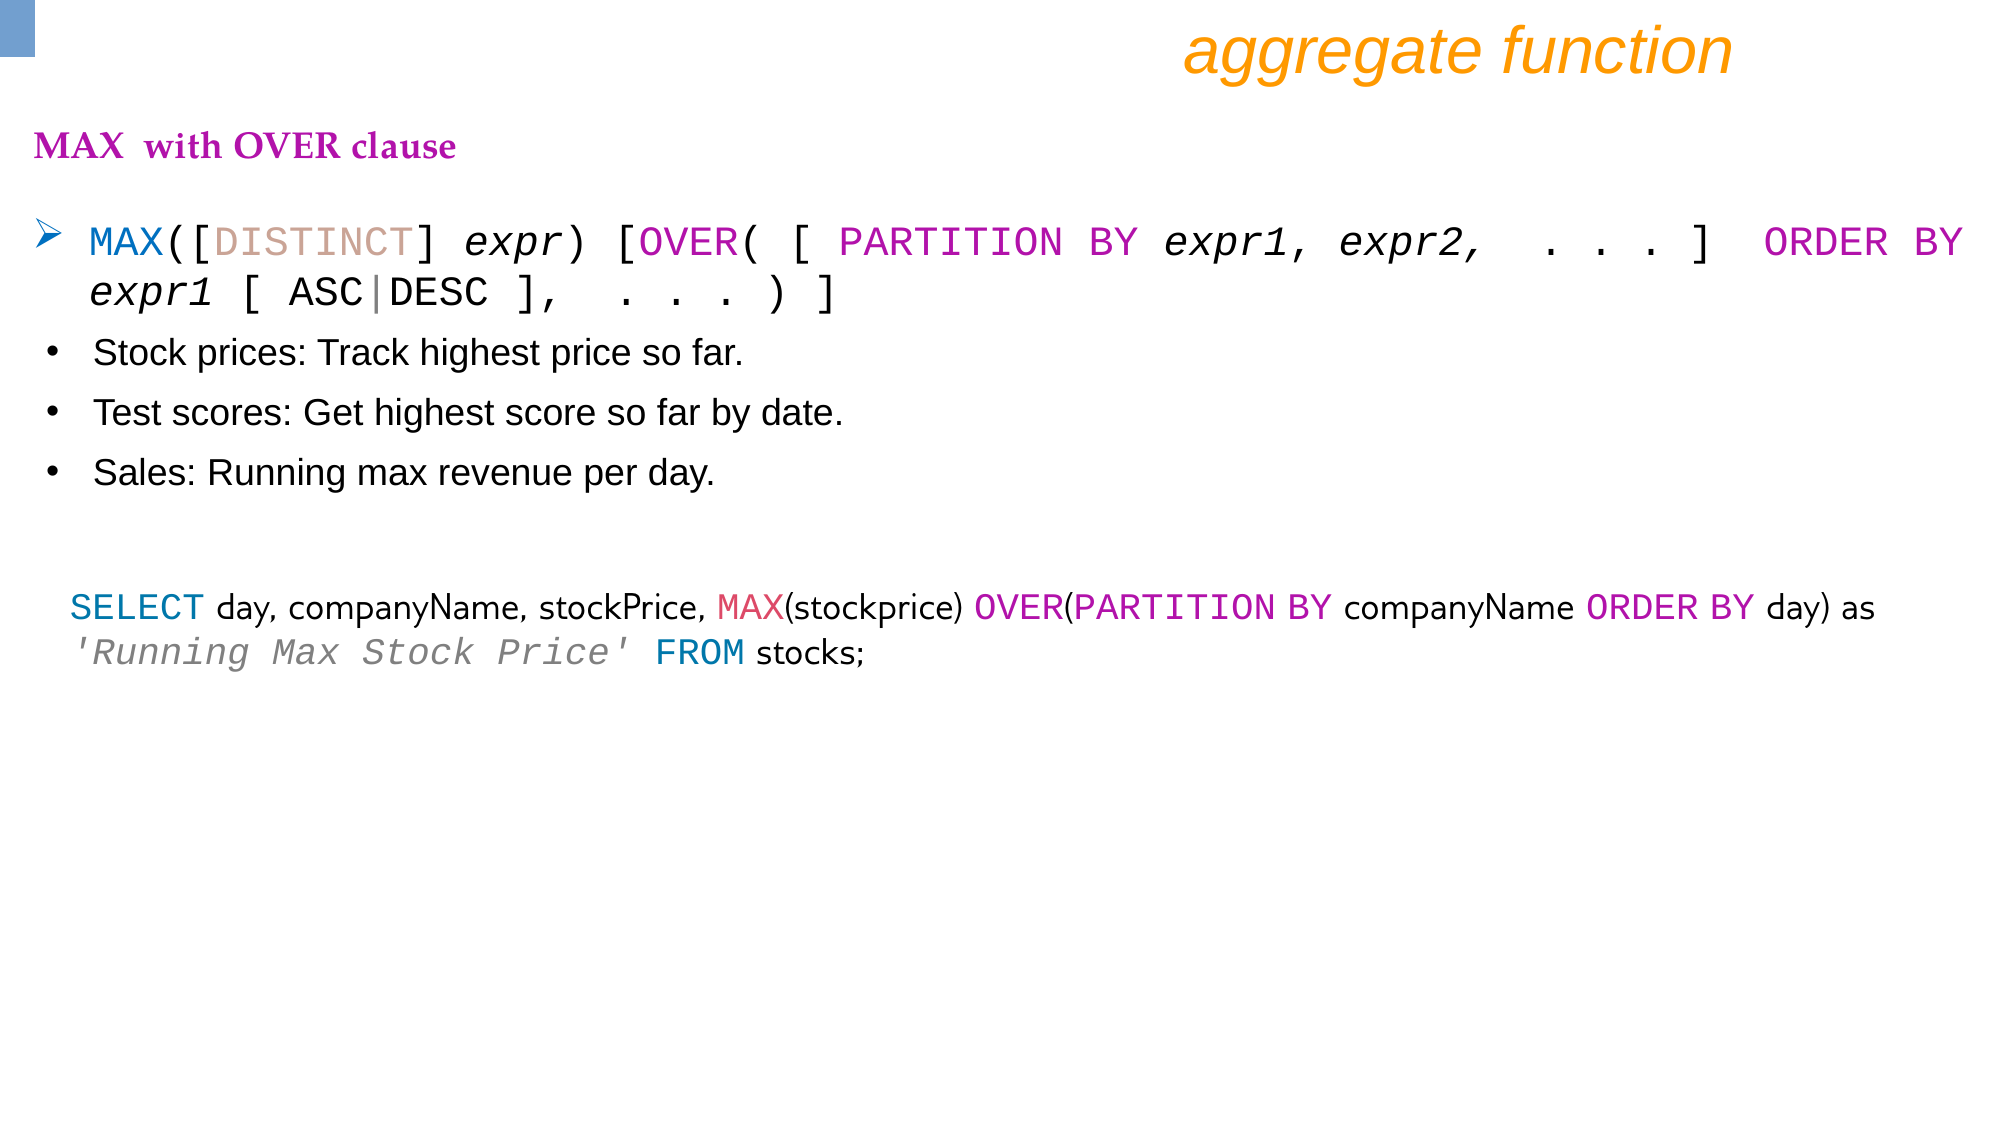

aggregate function
MAX  with OVER clause
MAX([DISTINCT] expr) [OVER( [ PARTITION BY expr1, expr2,  . . . ]  ORDER BY expr1 [ ASC|DESC ],  . . . ) ]
Stock prices: Track highest price so far.

Test scores: Get highest score so far by date.

Sales: Running max revenue per day.
SELECT day, companyName, stockPrice, MAX(stockprice) OVER(PARTITION BY companyName ORDER BY day) as 'Running Max Stock Price' FROM stocks;